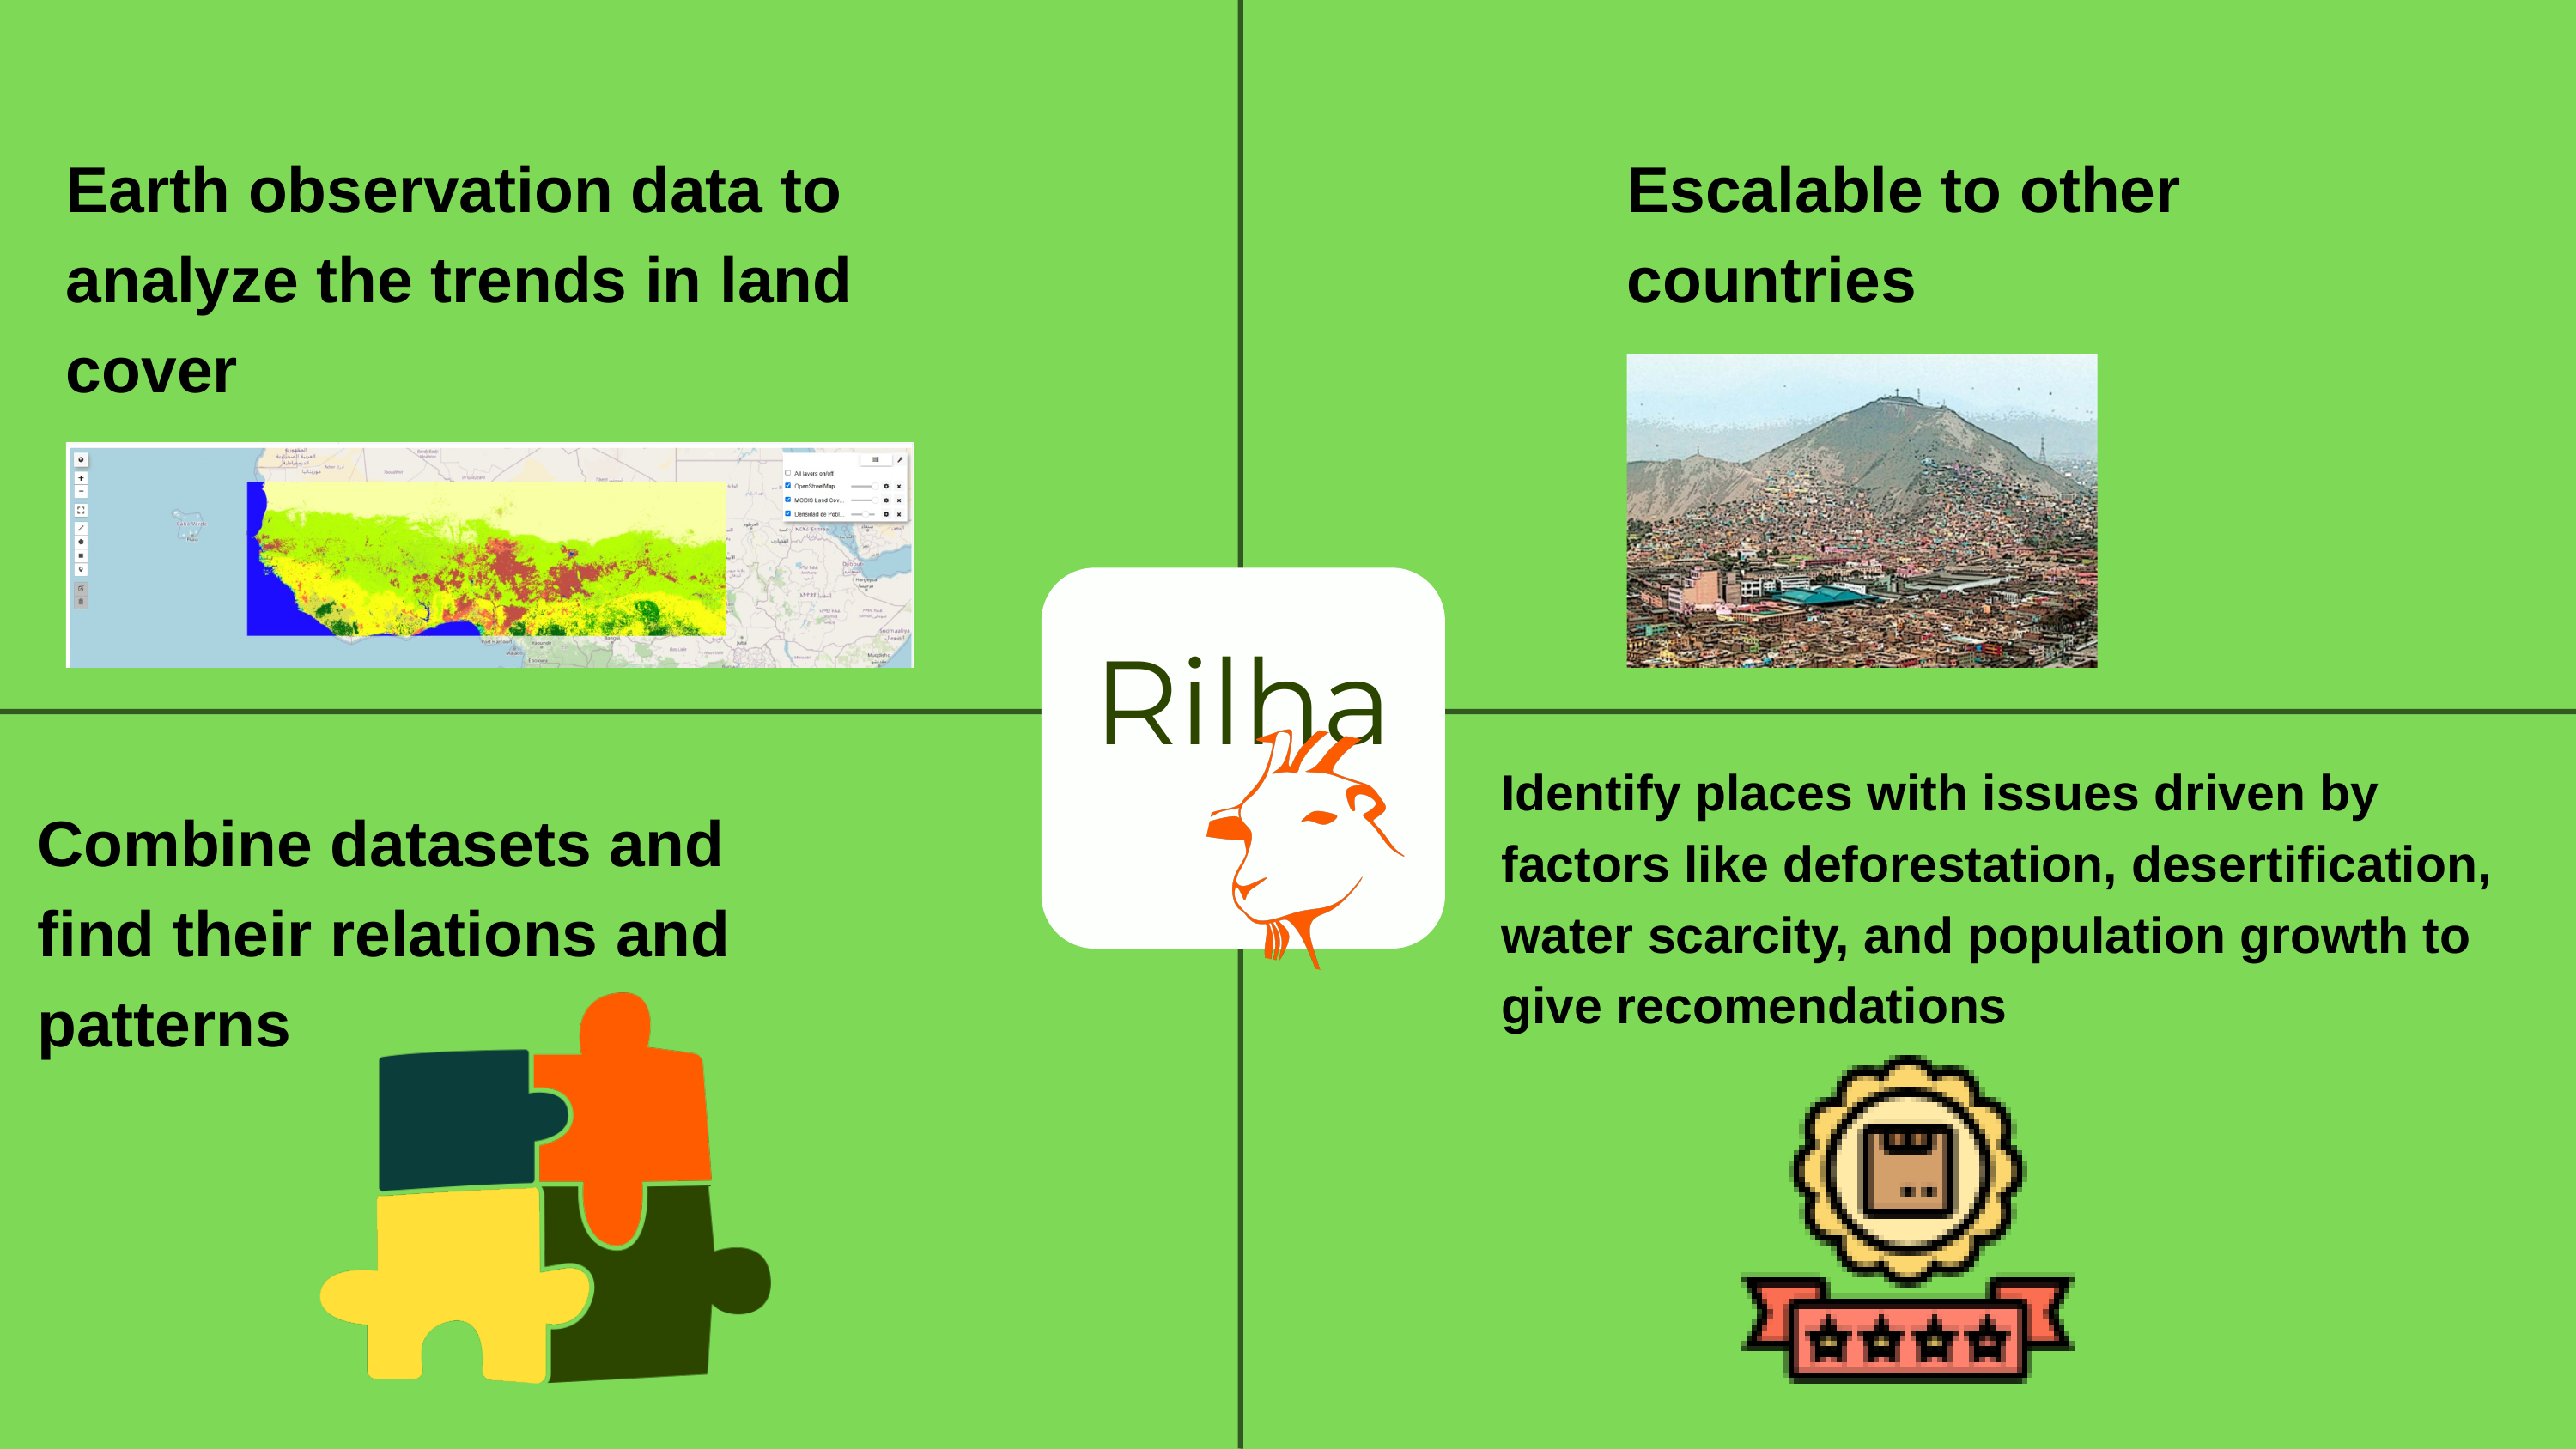

Earth observation data to analyze the trends in land cover
Escalable to other countries

Rilha

Identify places with issues driven by factors like deforestation, desertification, water scarcity, and population growth to give recomendations
Combine datasets and find their relations and patterns